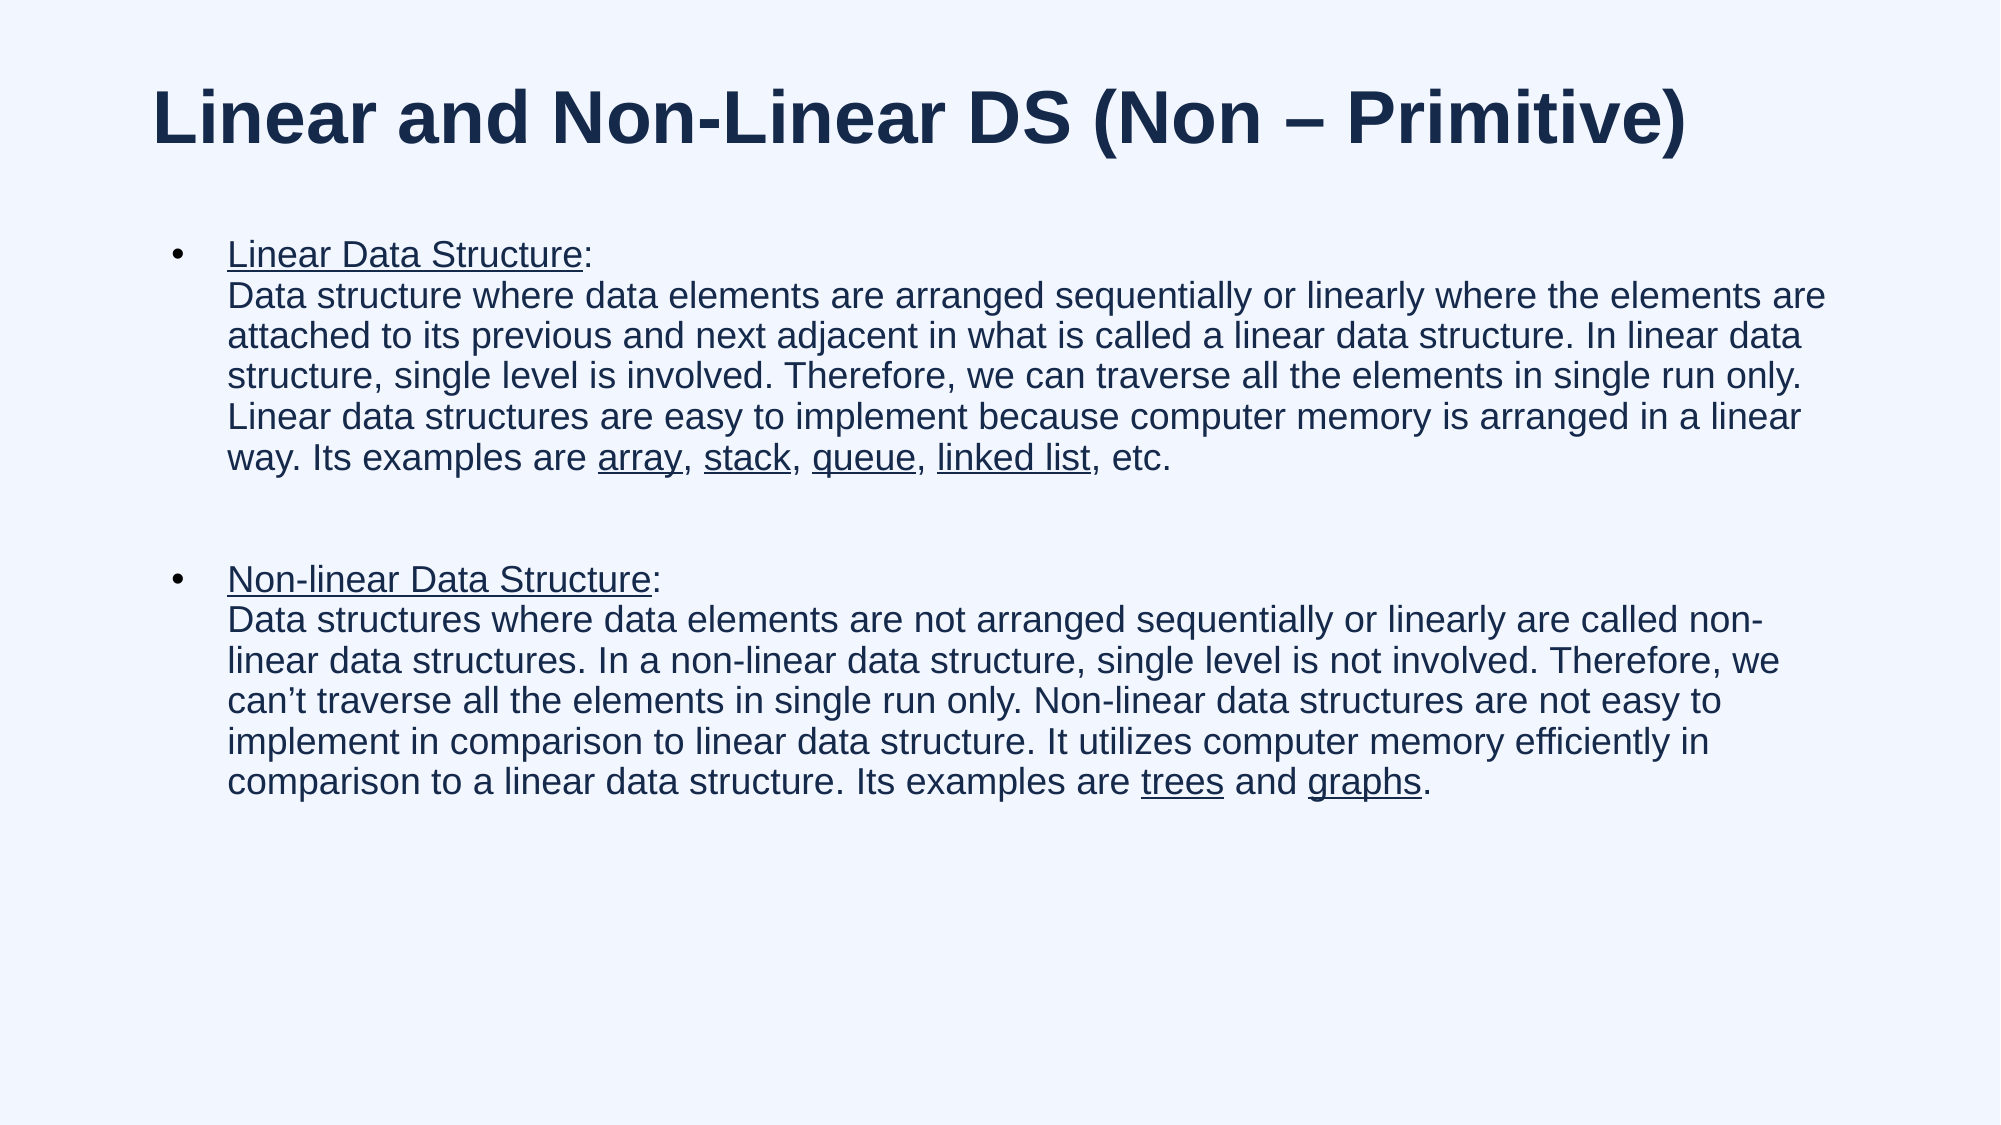

# Linear and Non-Linear DS (Non – Primitive)
Linear Data Structure:
Data structure where data elements are arranged sequentially or linearly where the elements are attached to its previous and next adjacent in what is called a linear data structure. In linear data structure, single level is involved. Therefore, we can traverse all the elements in single run only. Linear data structures are easy to implement because computer memory is arranged in a linear way. Its examples are array, stack, queue, linked list, etc.

Non-linear Data Structure:
Data structures where data elements are not arranged sequentially or linearly are called non-linear data structures. In a non-linear data structure, single level is not involved. Therefore, we can’t traverse all the elements in single run only. Non-linear data structures are not easy to implement in comparison to linear data structure. It utilizes computer memory efficiently in comparison to a linear data structure. Its examples are trees and graphs.